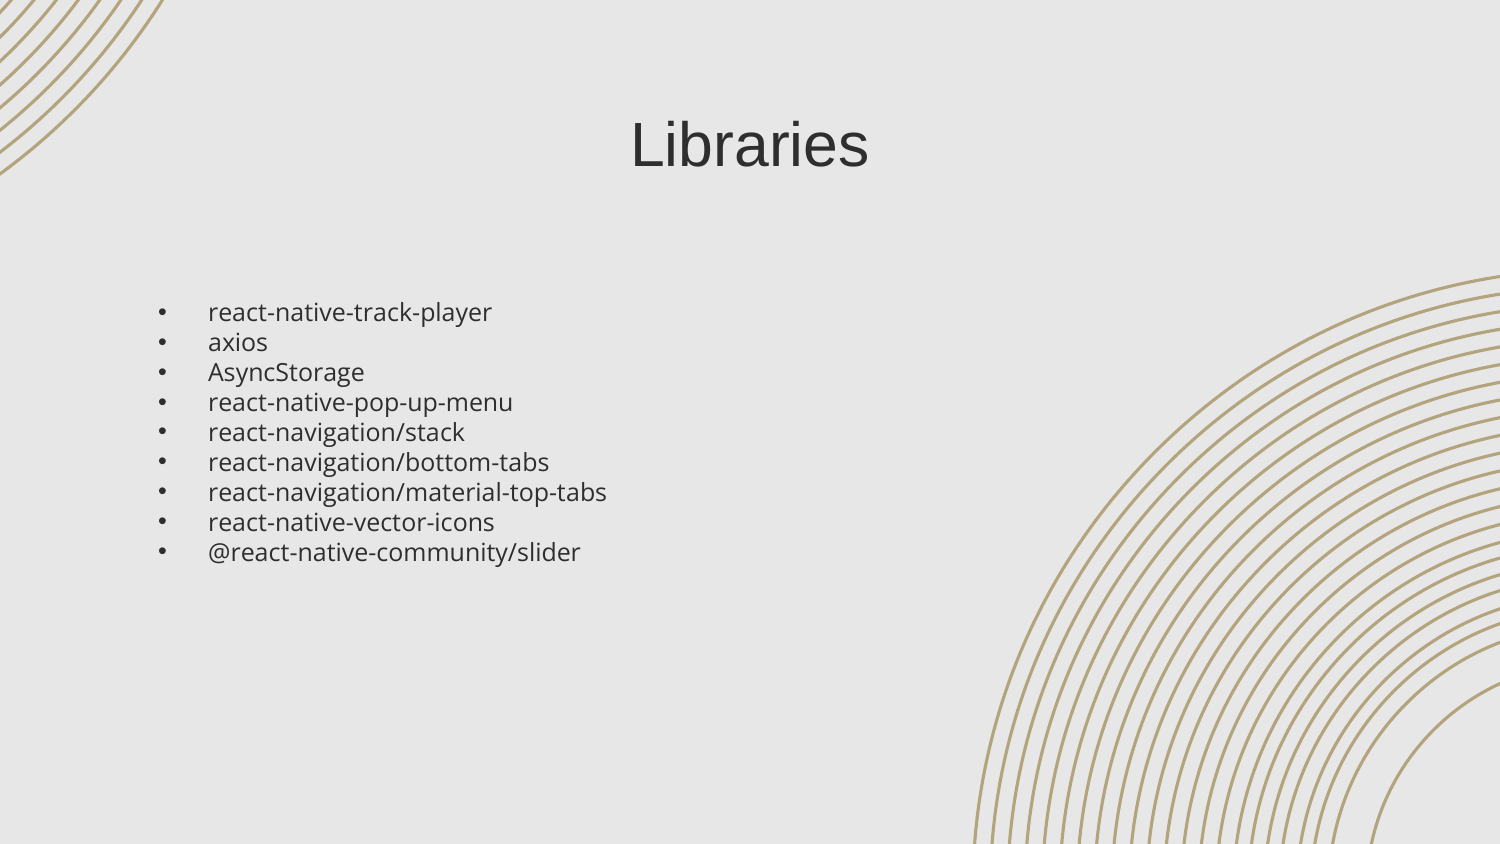

# Libraries

react-native-track-player
axios
AsyncStorage
react-native-pop-up-menu
react-navigation/stack
react-navigation/bottom-tabs
react-navigation/material-top-tabs
react-native-vector-icons
@react-native-community/slider